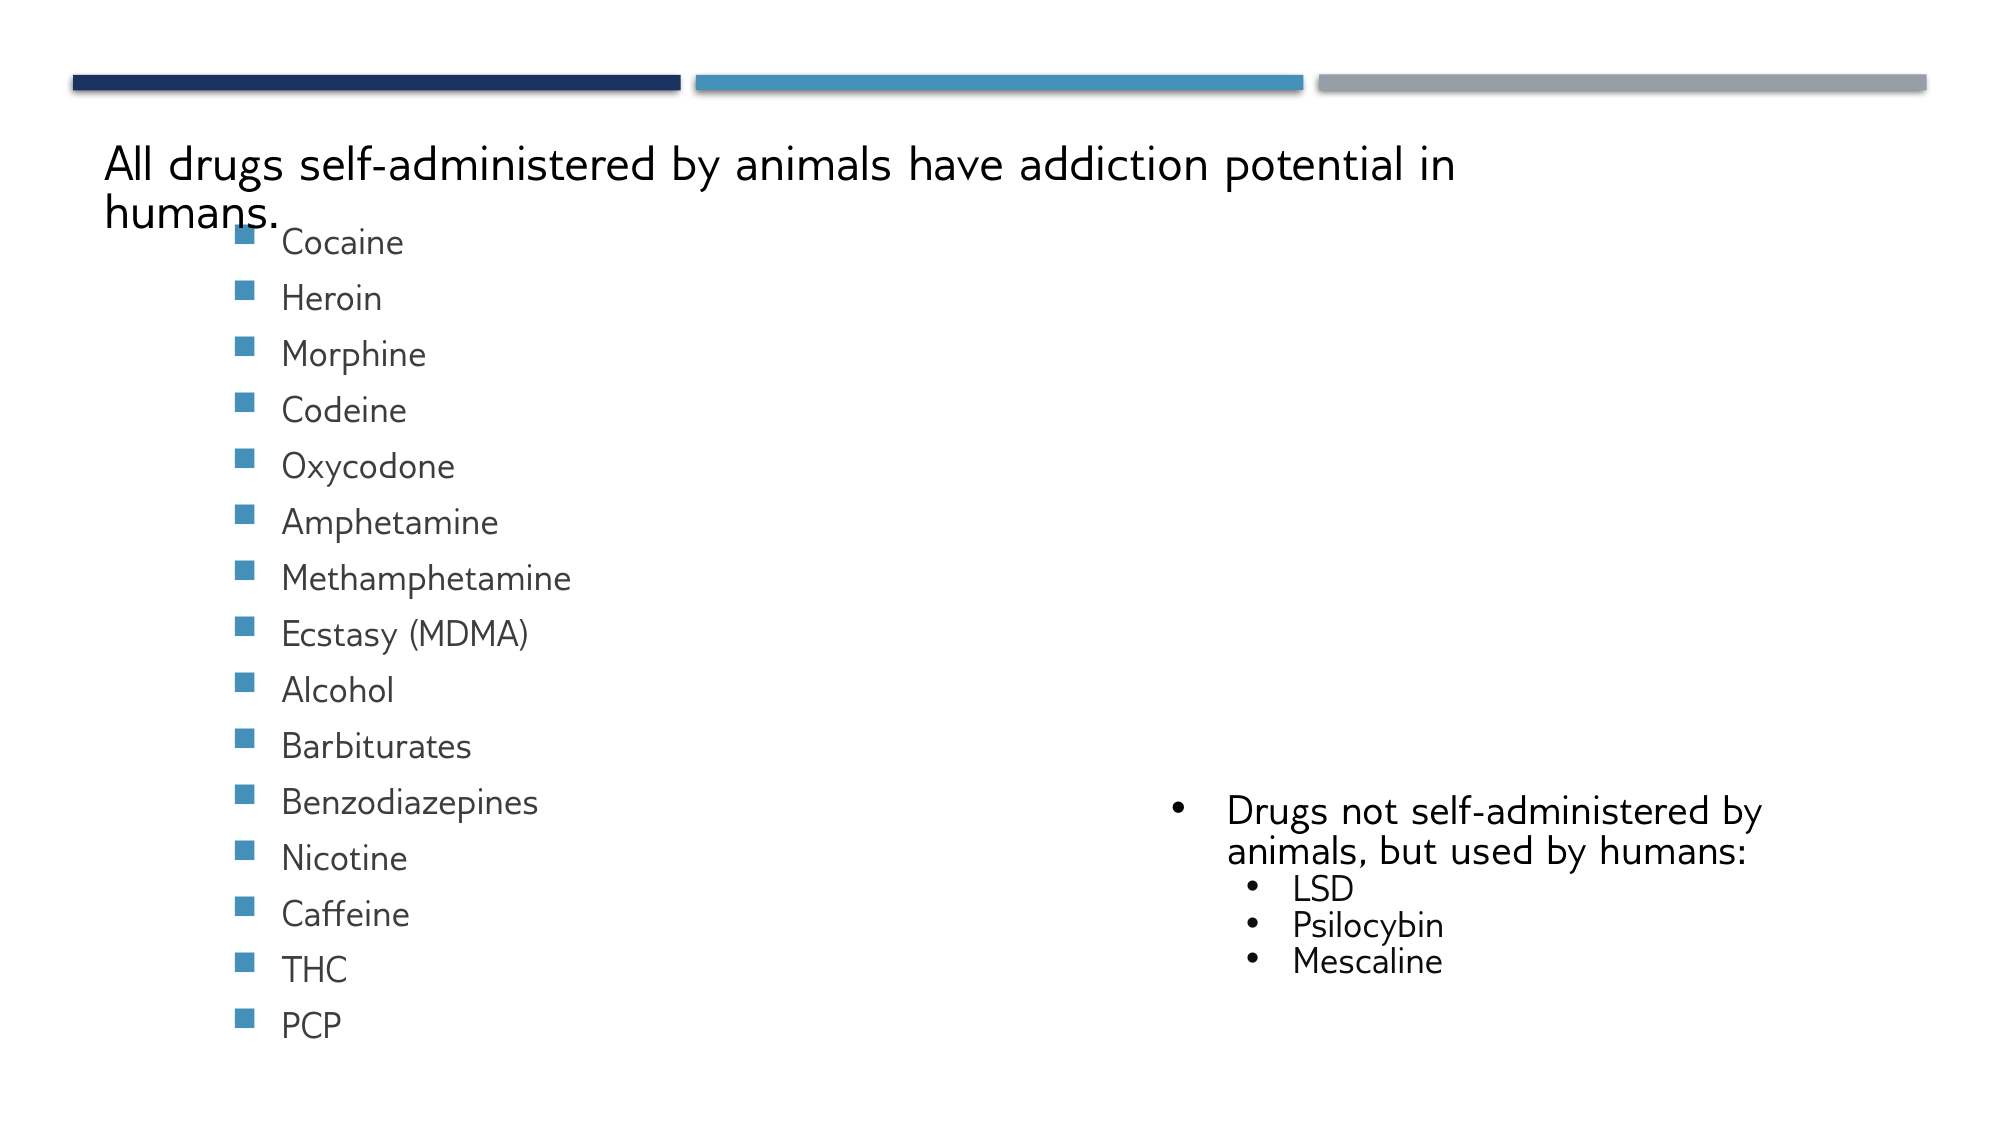

All drugs self-administered by animals have addiction potential in humans.
Cocaine
Heroin
Morphine
Codeine
Oxycodone
Amphetamine
Methamphetamine
Ecstasy (MDMA)
Alcohol
Barbiturates
Benzodiazepines
Nicotine
Caffeine
THC
PCP
Drugs not self-administered by animals, but used by humans:
LSD
Psilocybin
Mescaline